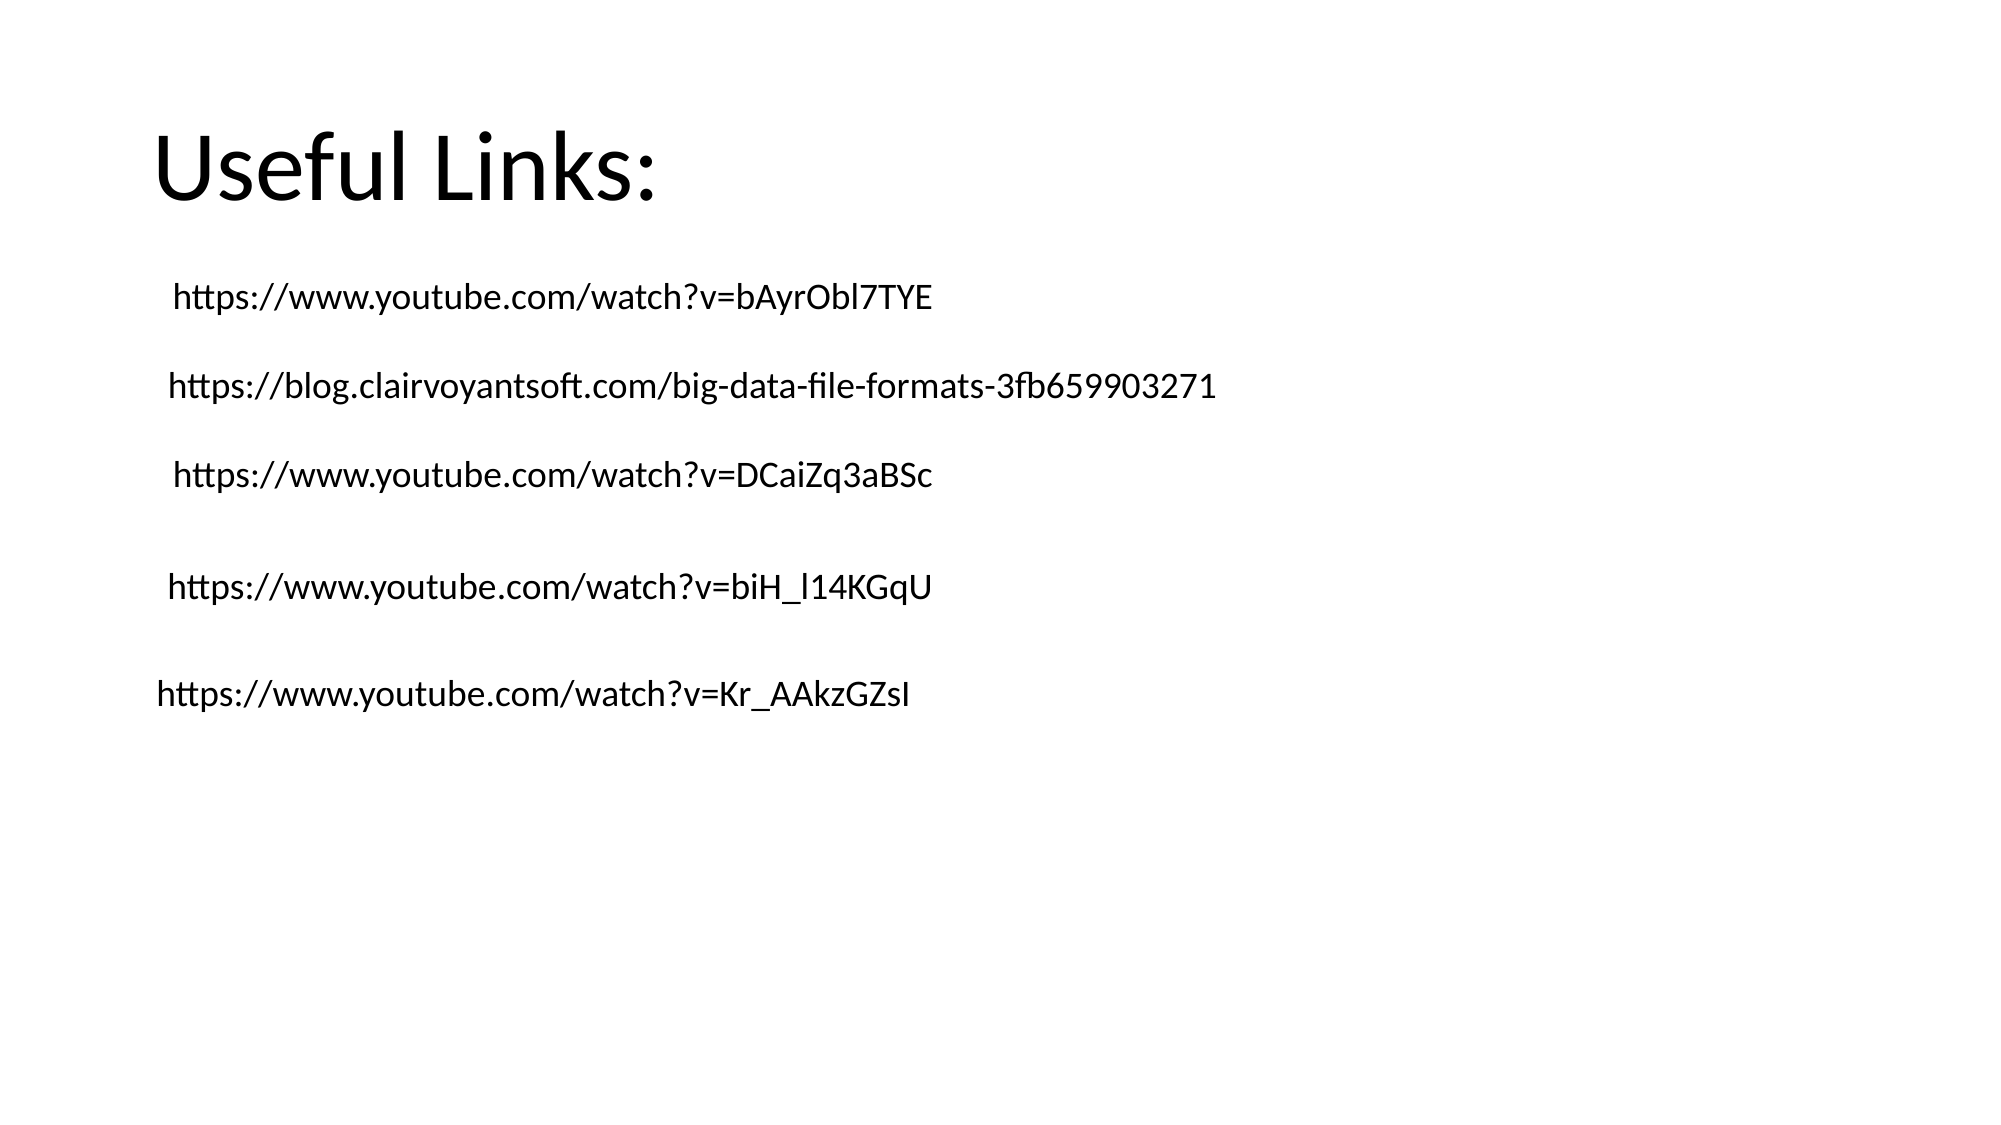

# Useful Links:
https://www.youtube.com/watch?v=bAyrObl7TYE
https://blog.clairvoyantsoft.com/big-data-file-formats-3fb659903271
https://www.youtube.com/watch?v=DCaiZq3aBSc
https://www.youtube.com/watch?v=biH_l14KGqU
https://www.youtube.com/watch?v=Kr_AAkzGZsI